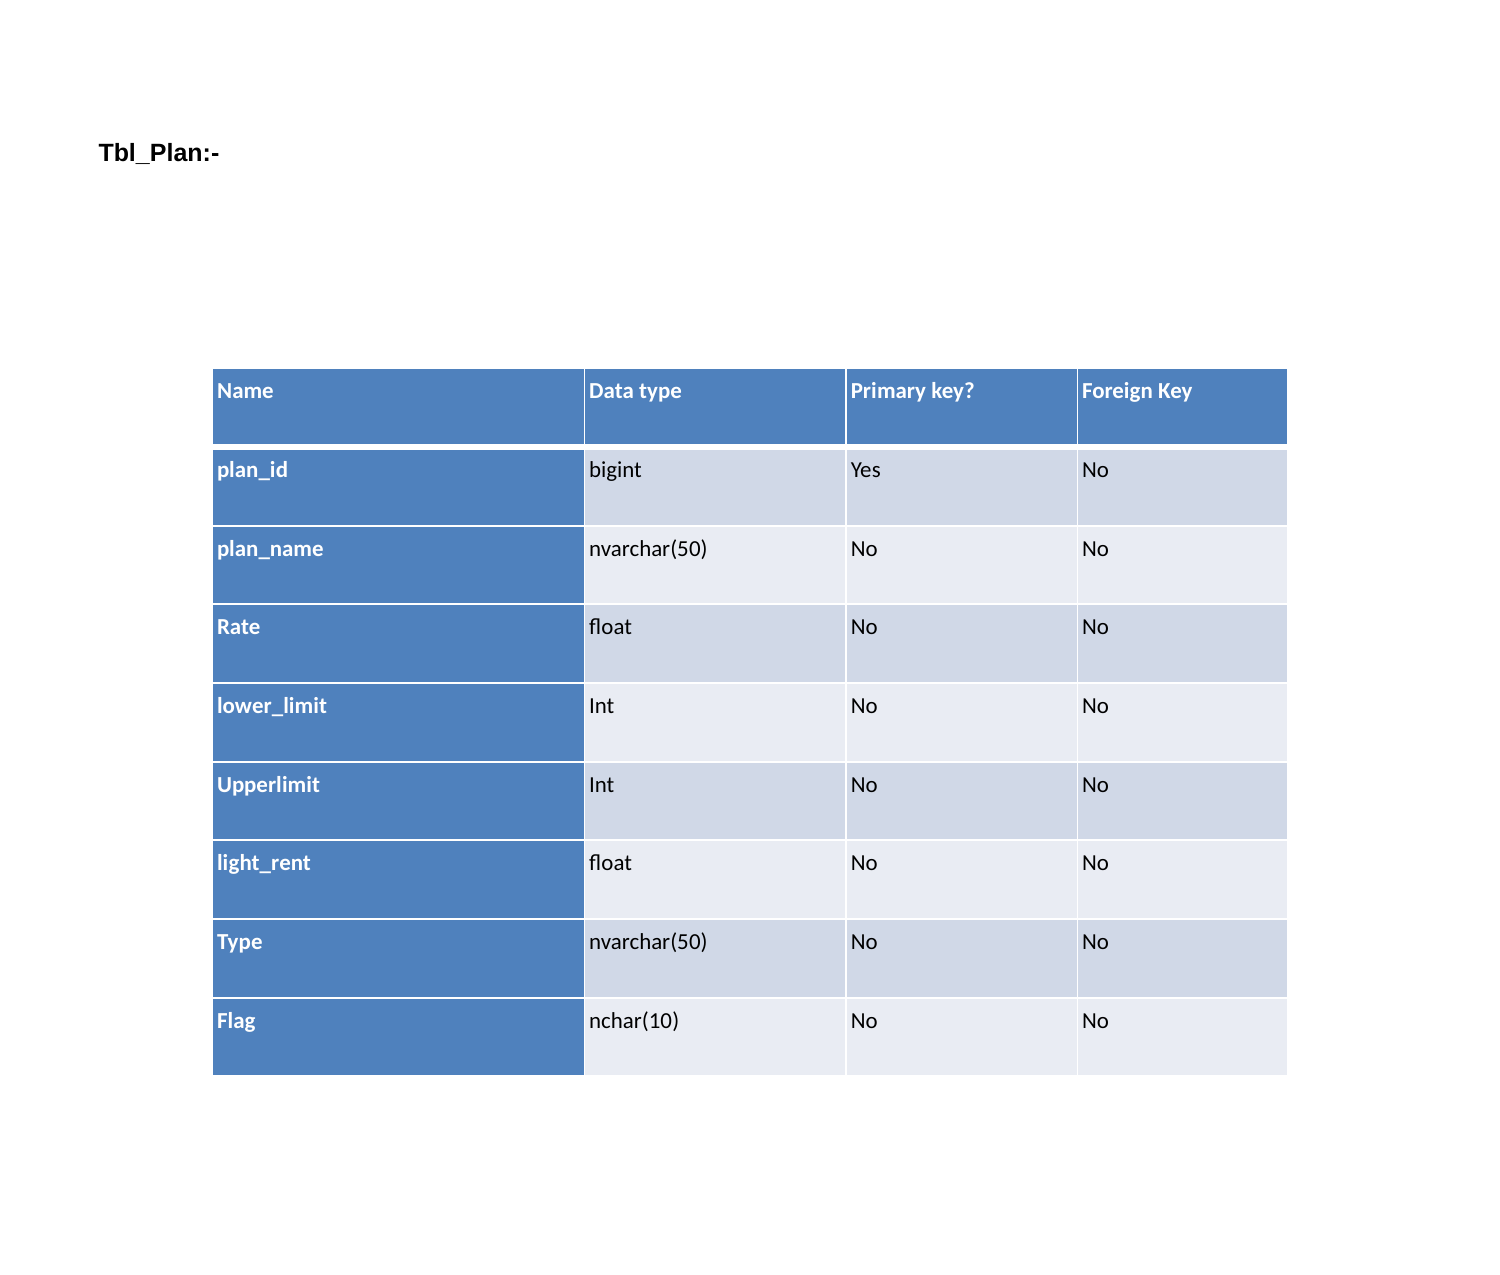

Tbl_Plan:-

| Name | Data type | Primary key? | Foreign Key |
| --- | --- | --- | --- |
| plan\_id | bigint | Yes | No |
| plan\_name | nvarchar(50) | No | No |
| Rate | float | No | No |
| lower\_limit | Int | No | No |
| Upperlimit | Int | No | No |
| light\_rent | float | No | No |
| Type | nvarchar(50) | No | No |
| Flag | nchar(10) | No | No |